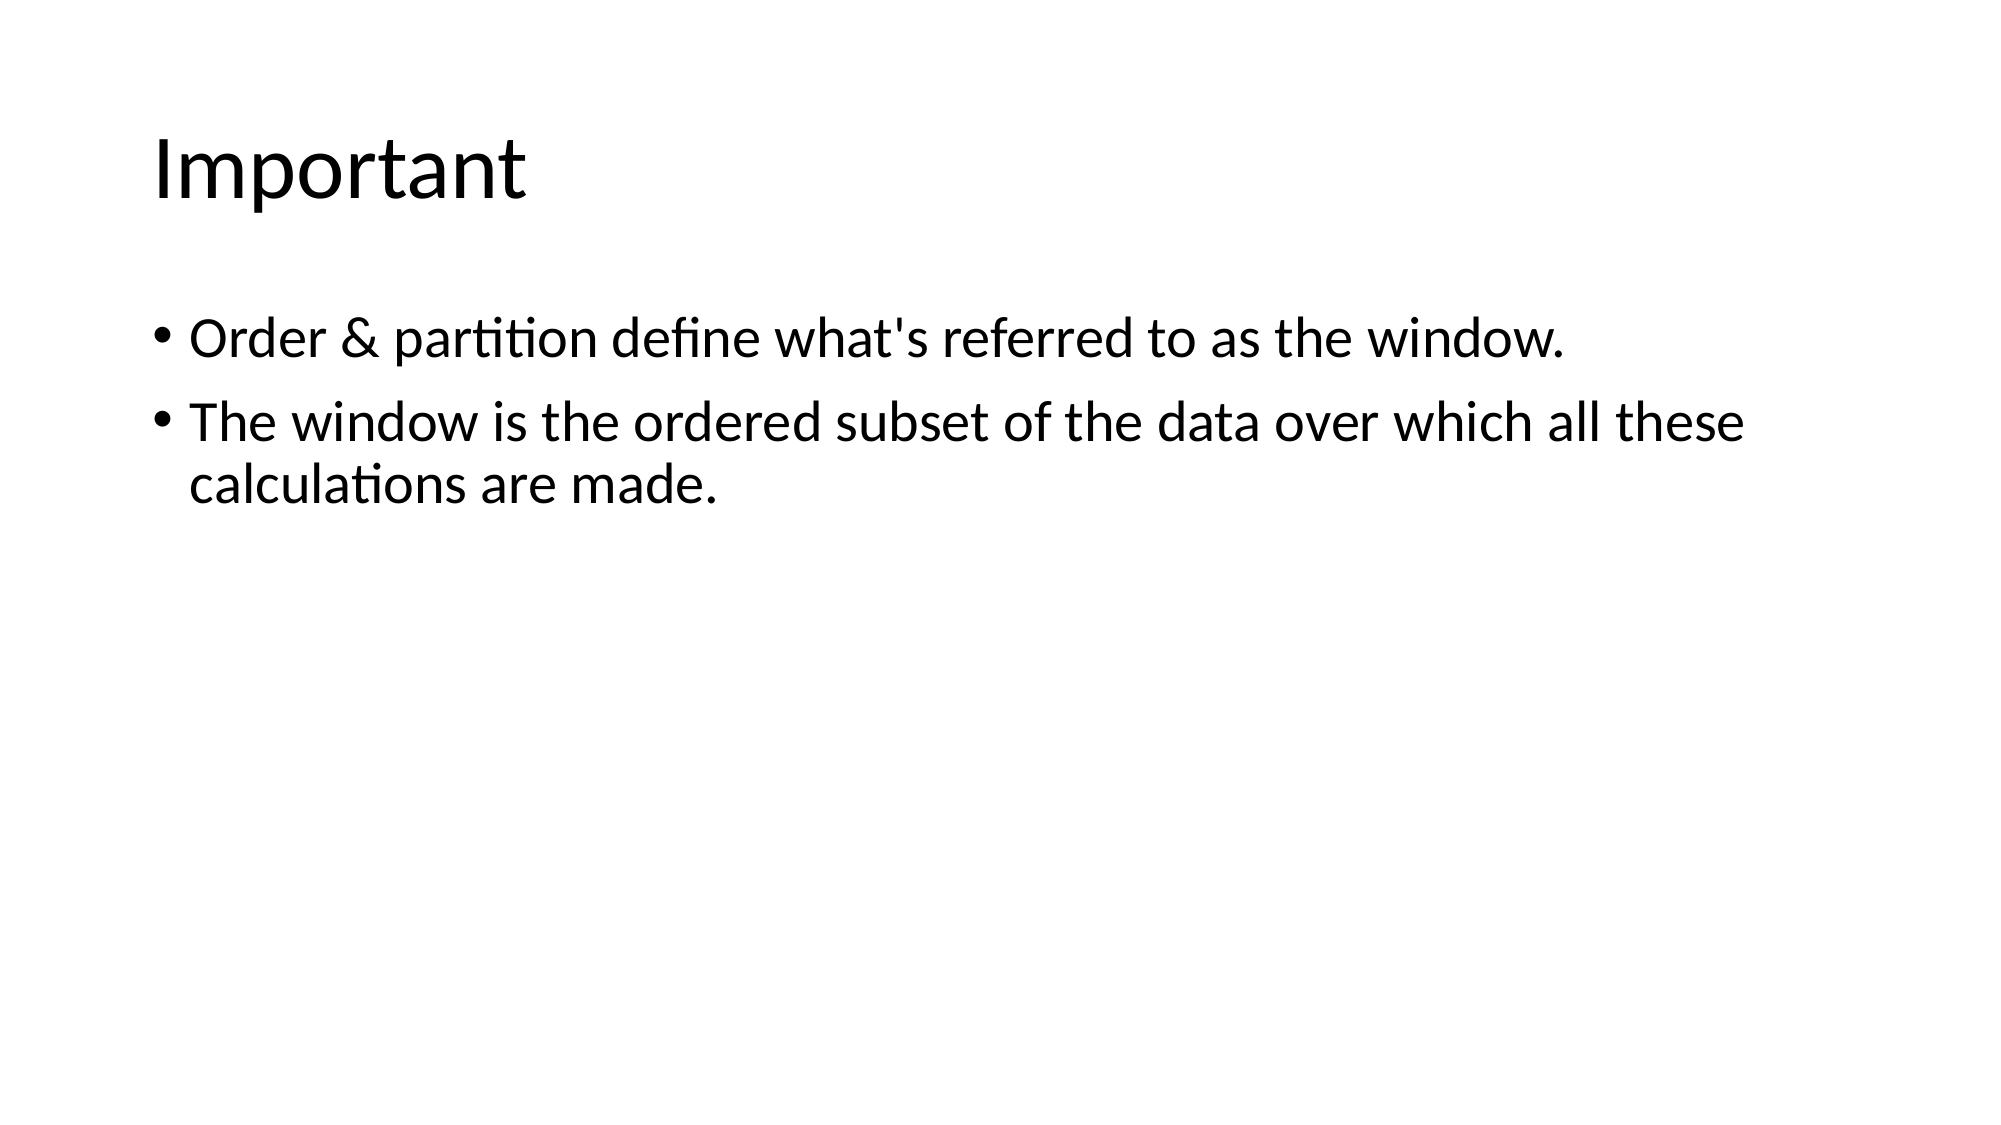

# Important
Order & partition define what's referred to as the window.
The window is the ordered subset of the data over which all these calculations are made.